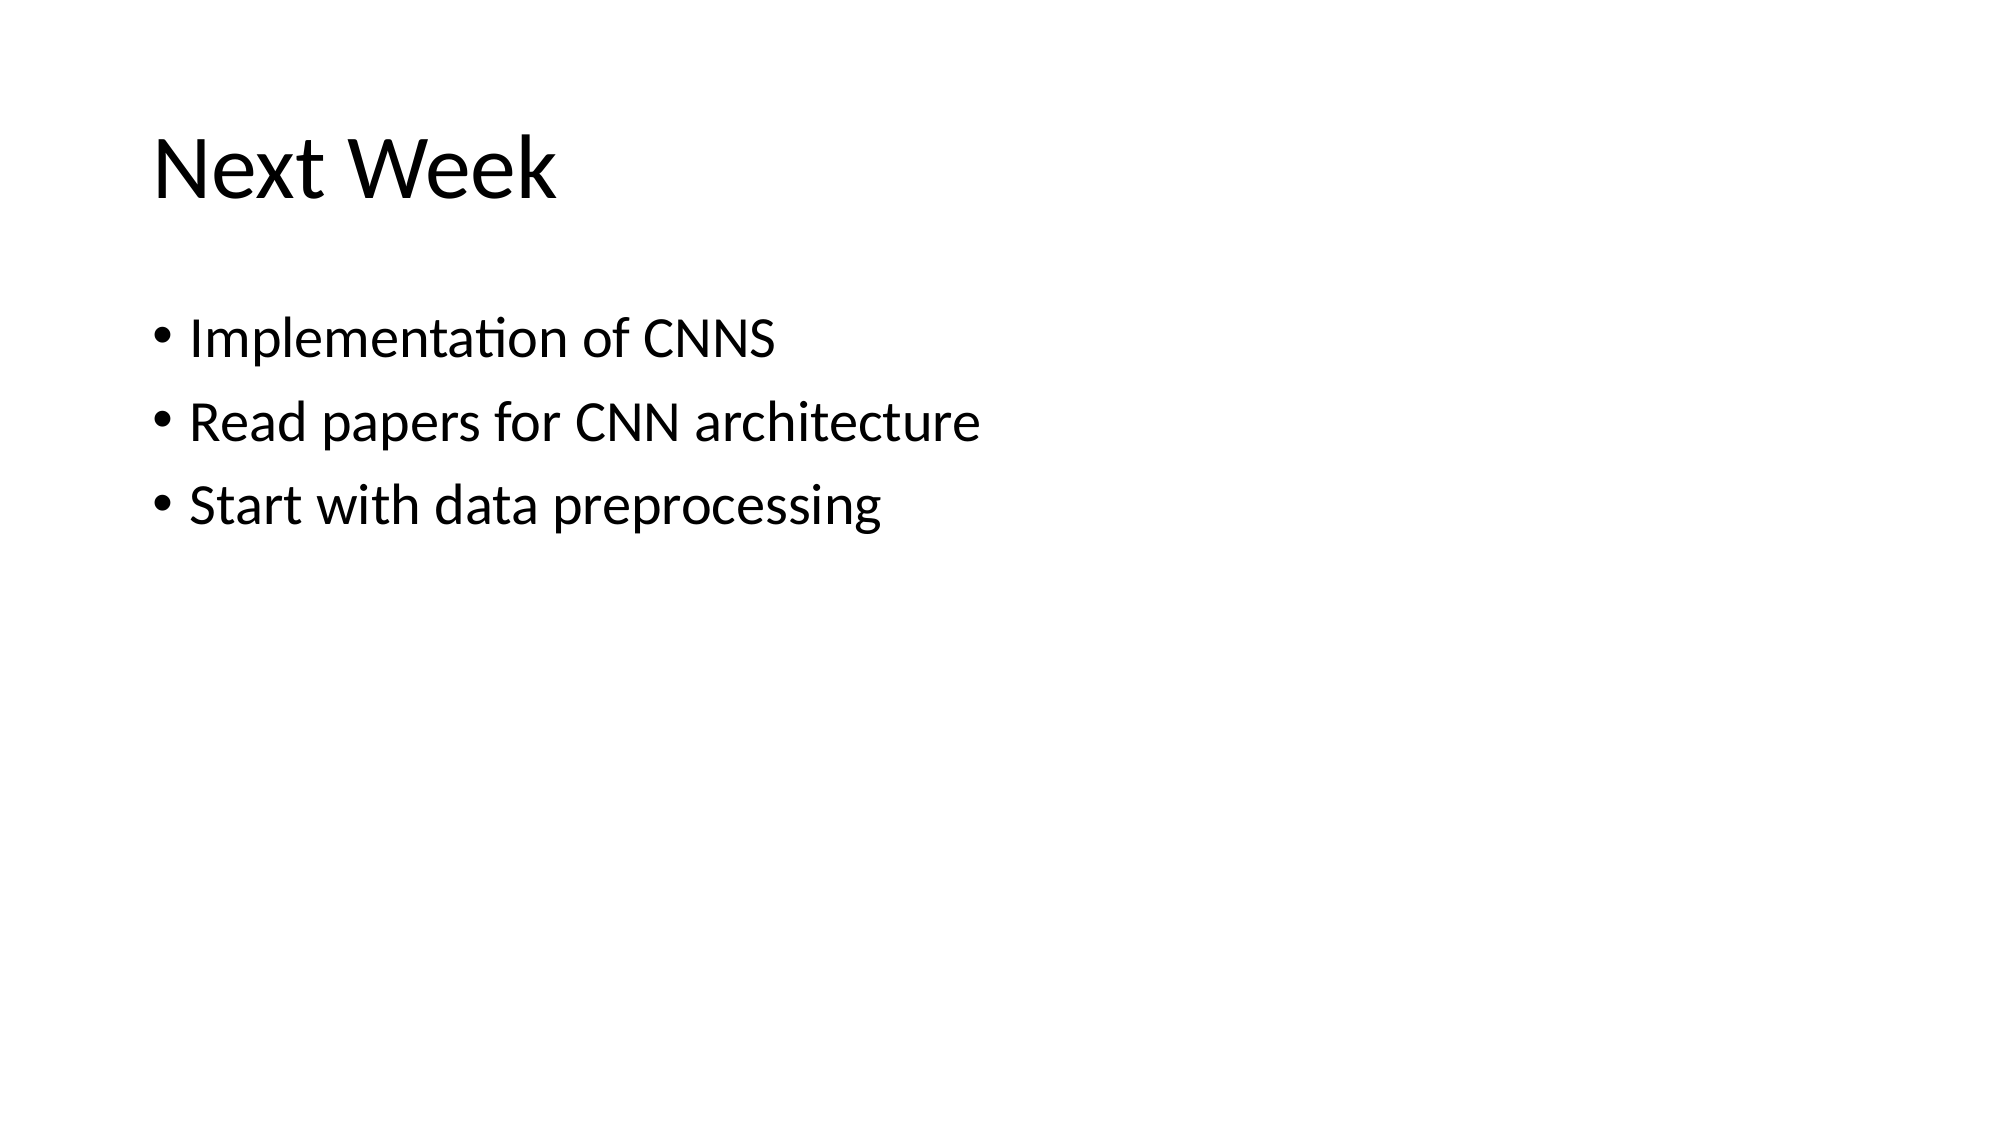

# Next Week
Implementation of CNNS
Read papers for CNN architecture
Start with data preprocessing